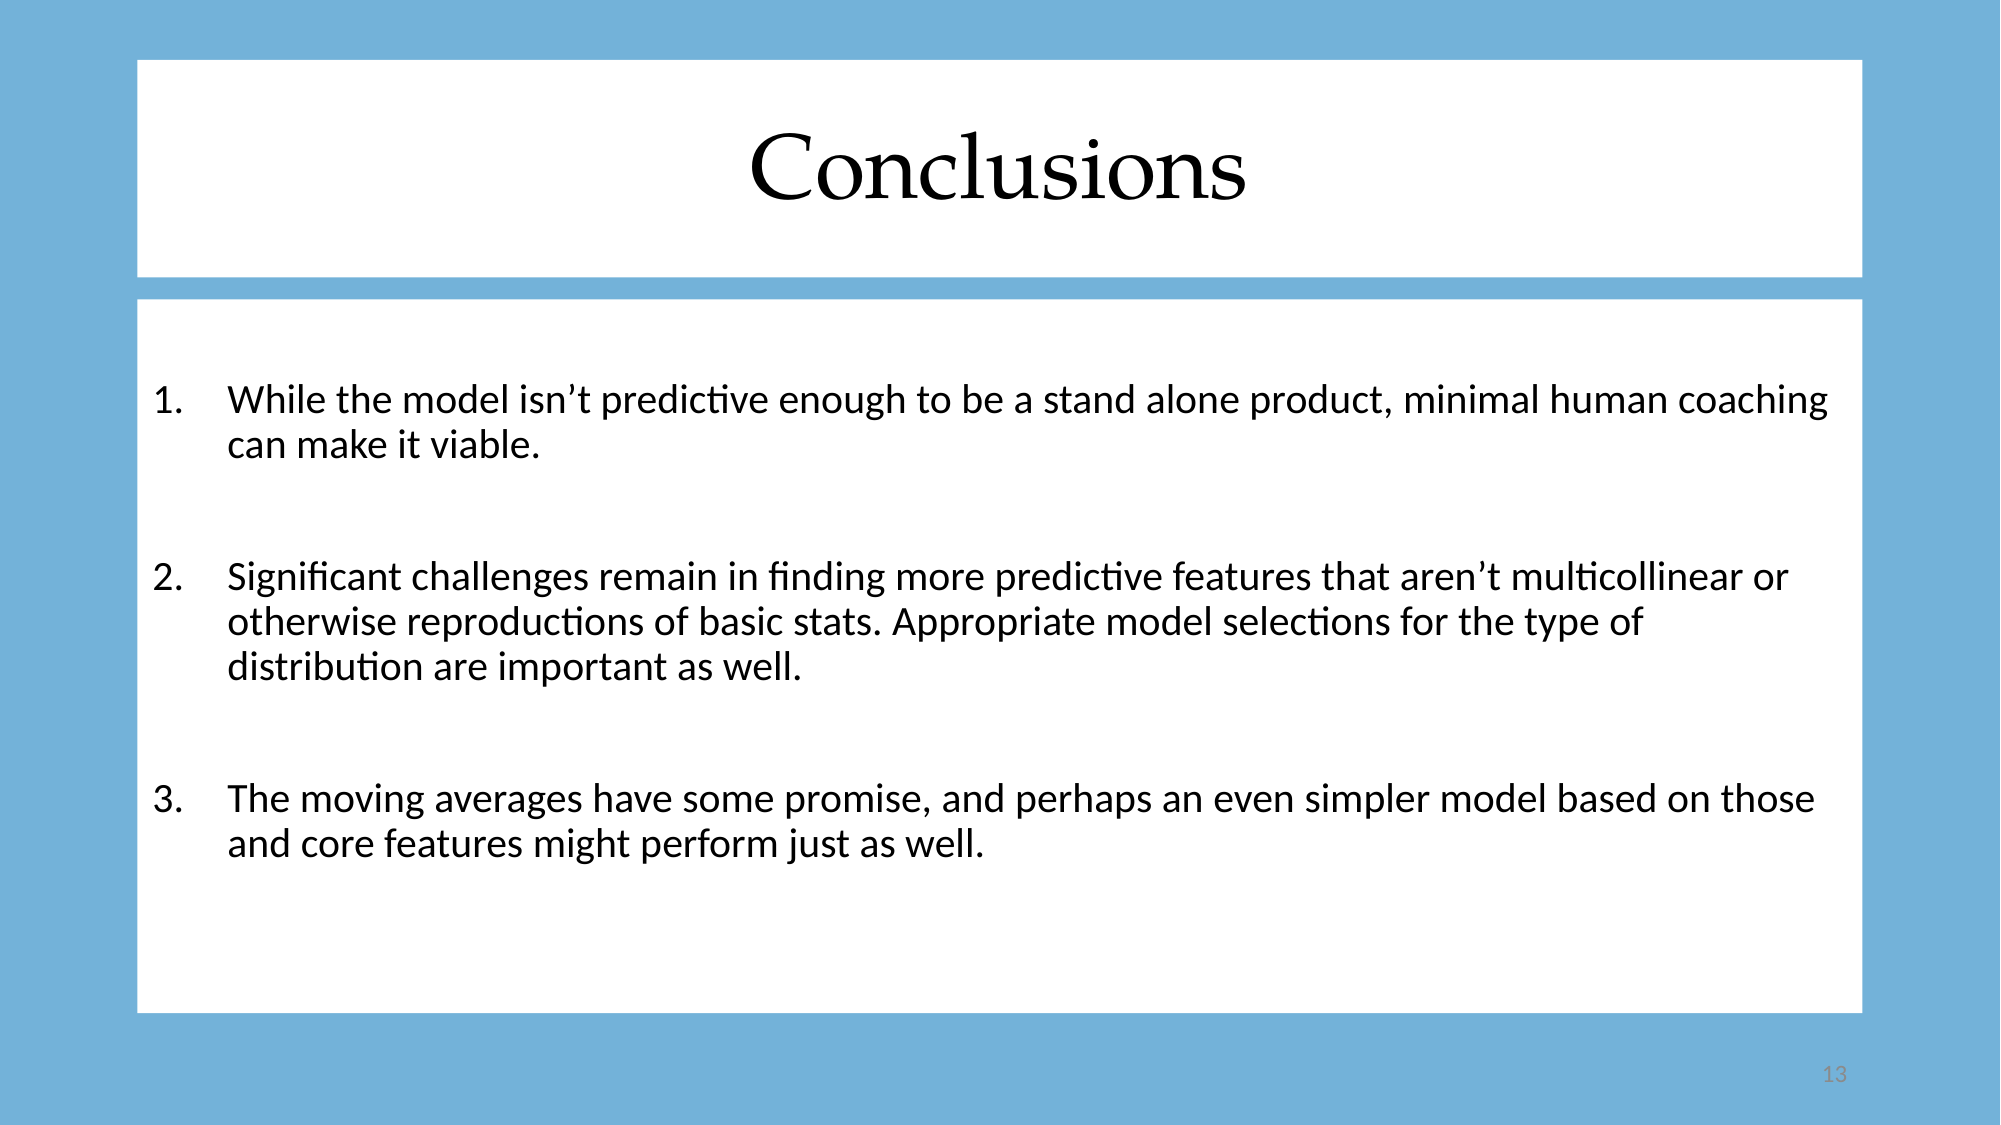

# Conclusions

While the model isn’t predictive enough to be a stand alone product, minimal human coaching can make it viable.

Significant challenges remain in finding more predictive features that aren’t multicollinear or otherwise reproductions of basic stats. Appropriate model selections for the type of distribution are important as well.

The moving averages have some promise, and perhaps an even simpler model based on those and core features might perform just as well.

13